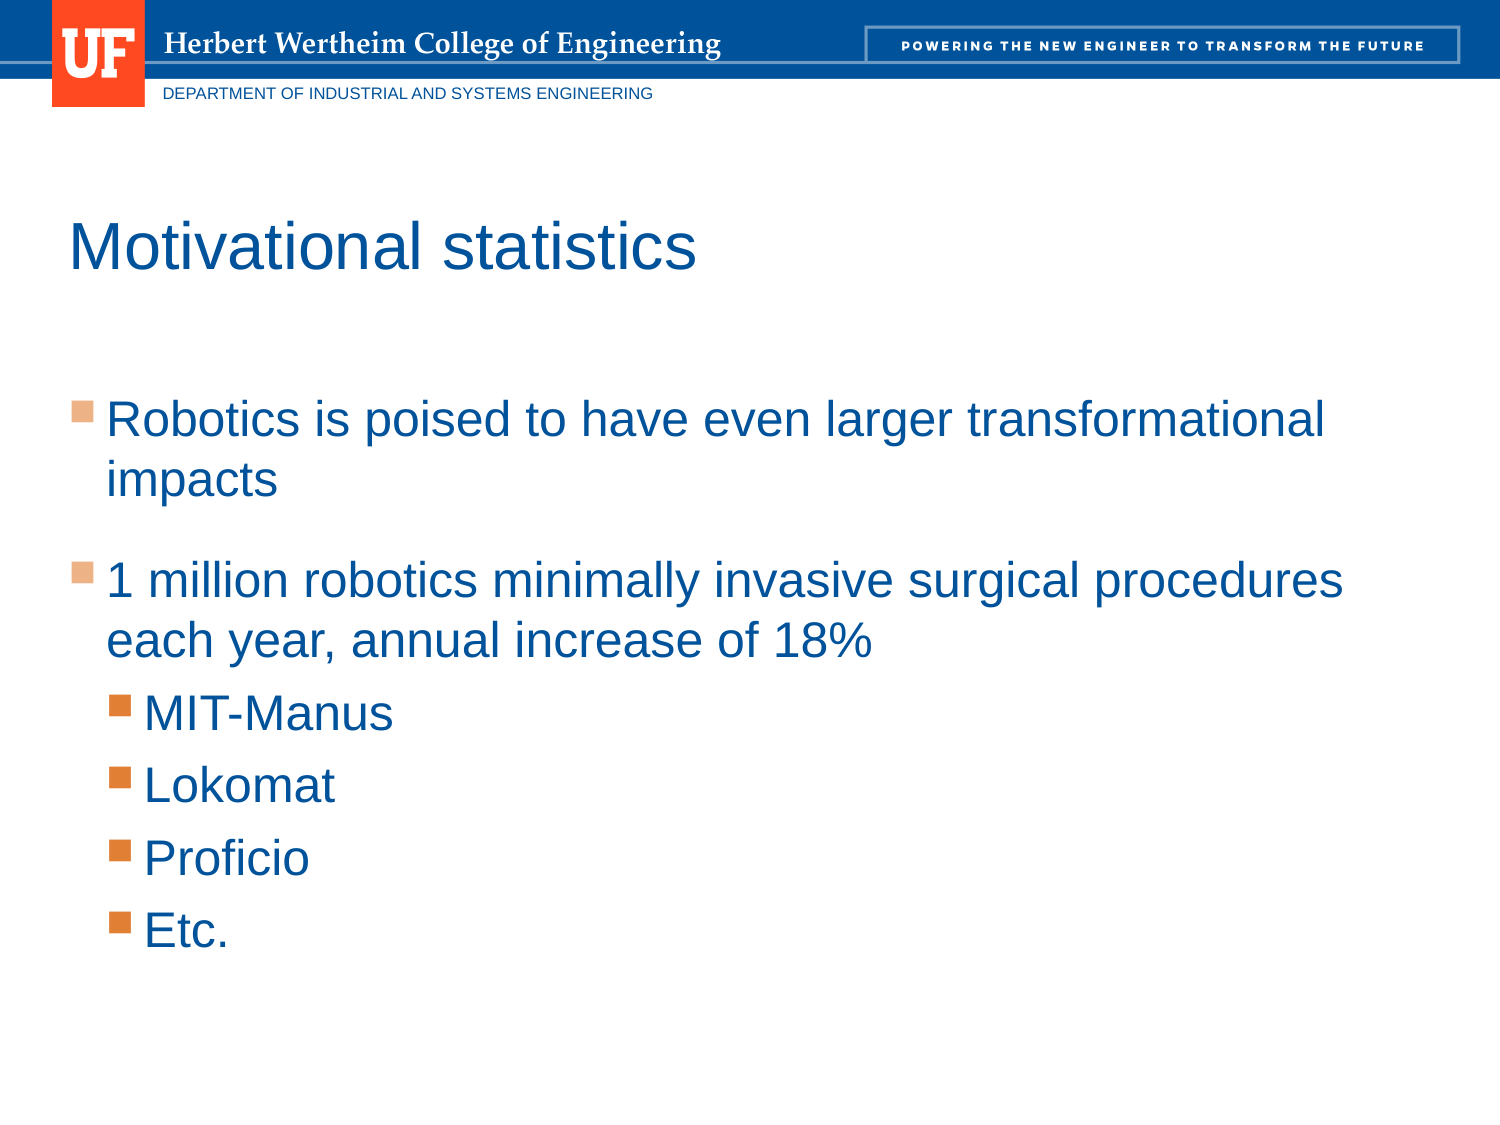

# Motivational statistics
Robotics is poised to have even larger transformational impacts
1 million robotics minimally invasive surgical procedures each year, annual increase of 18%
MIT-Manus
Lokomat
Proficio
Etc.